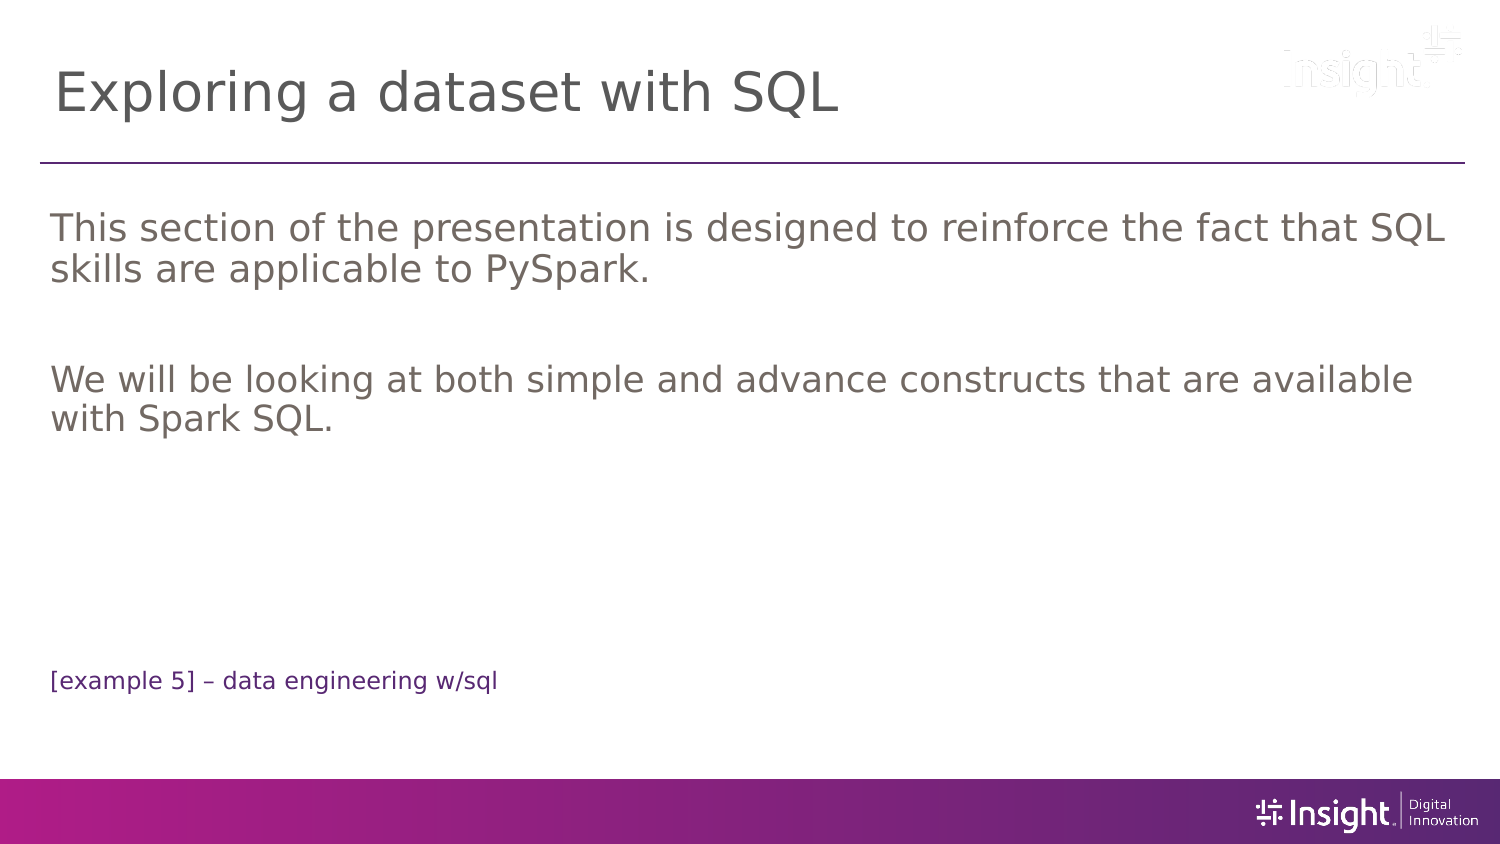

# Exploring a dataset with SQL
This section of the presentation is designed to reinforce the fact that SQL skills are applicable to PySpark.

We will be looking at both simple and advance constructs that are available with Spark SQL.

[example 5] – data engineering w/sql